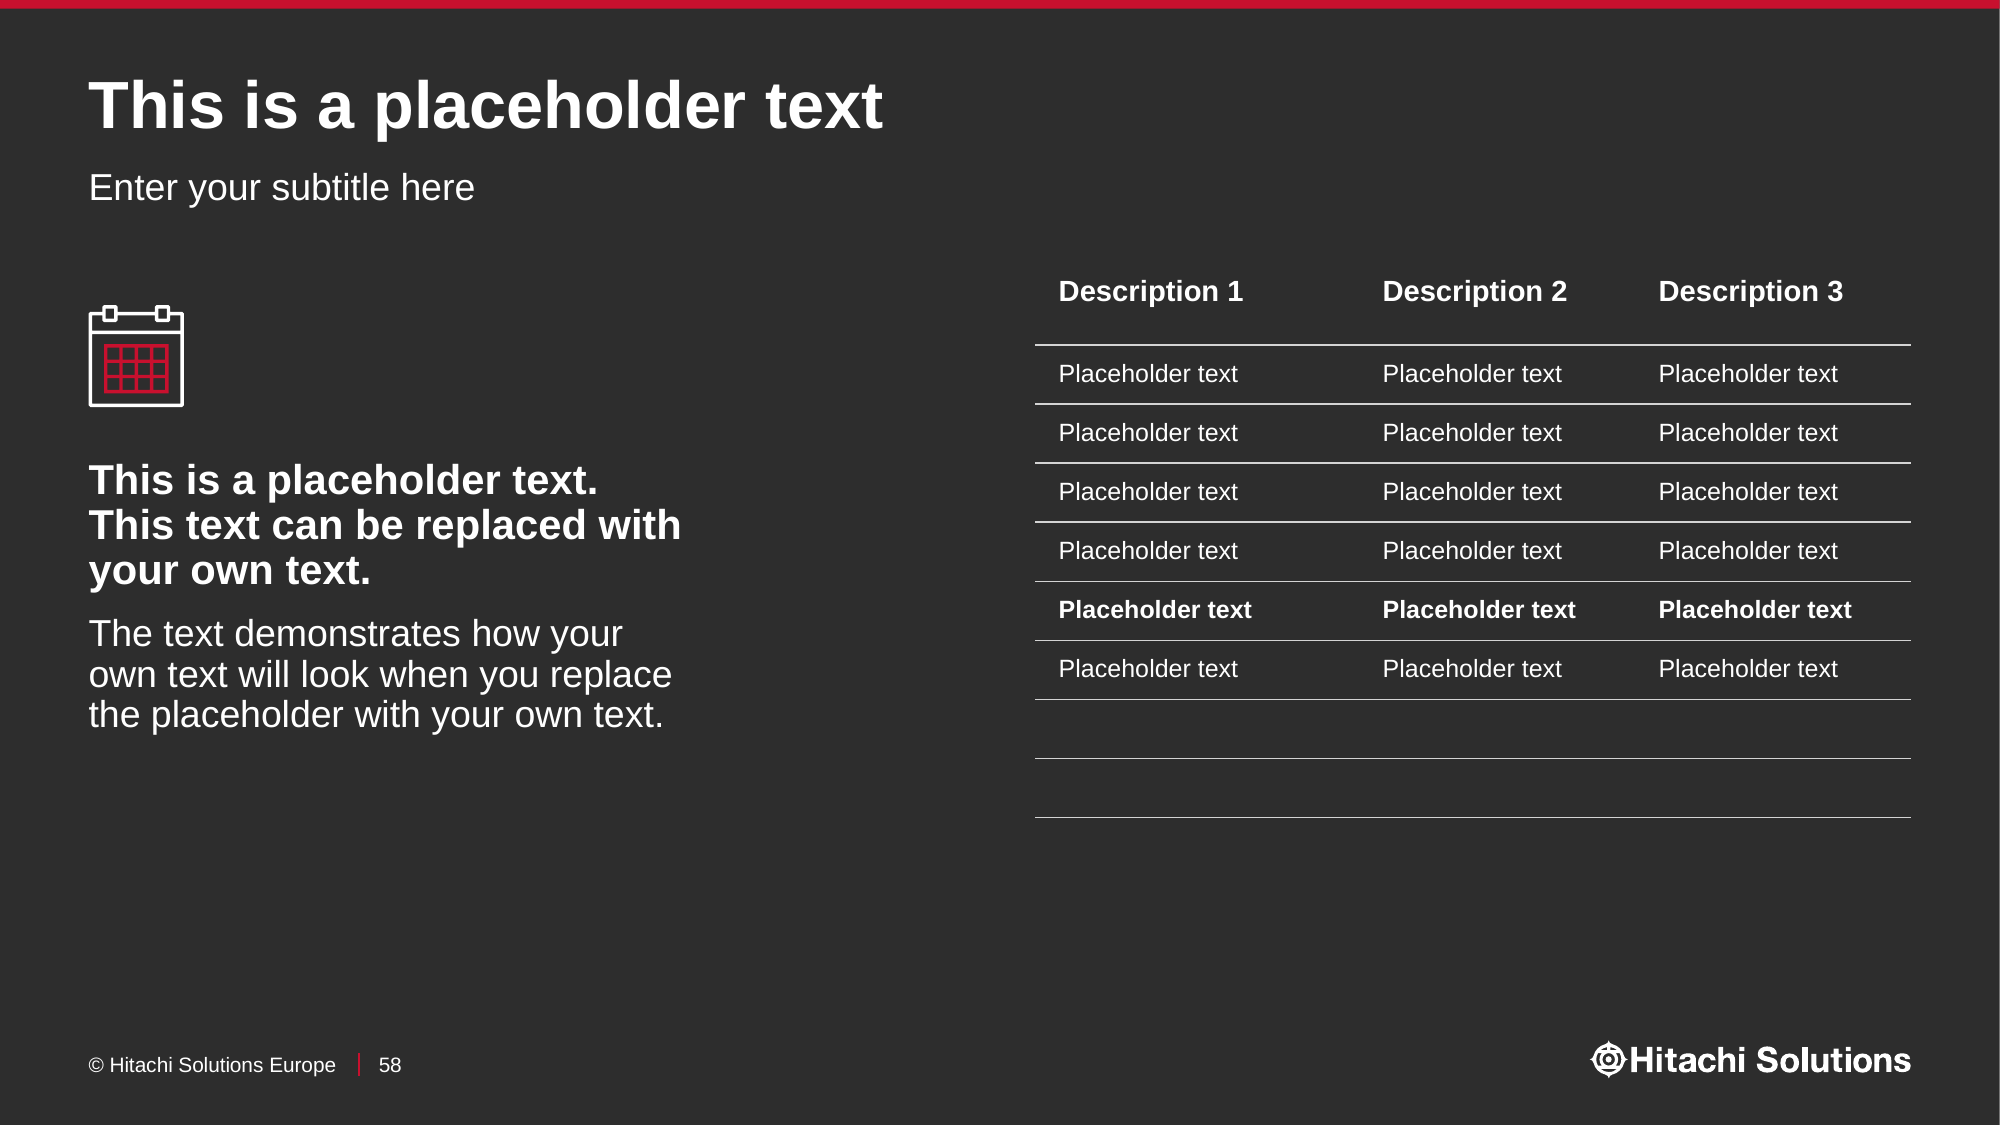

# This is a placeholder text
Enter your subtitle here

| Description 1 | Description 2 | Description 3 |
| --- | --- | --- |
| Placeholder text | Placeholder text | Placeholder text |
| Placeholder text | Placeholder text | Placeholder text |
| Placeholder text | Placeholder text | Placeholder text |
| Placeholder text | Placeholder text | Placeholder text |
| Placeholder text | Placeholder text | Placeholder text |
| Placeholder text | Placeholder text | Placeholder text |
|  |  |  |
|  |  |  |

This is a placeholder text.
This text can be replaced with
your own text.
The text demonstrates how your
own text will look when you replace
the placeholder with your own text.

© Hitachi Solutions Europe
58